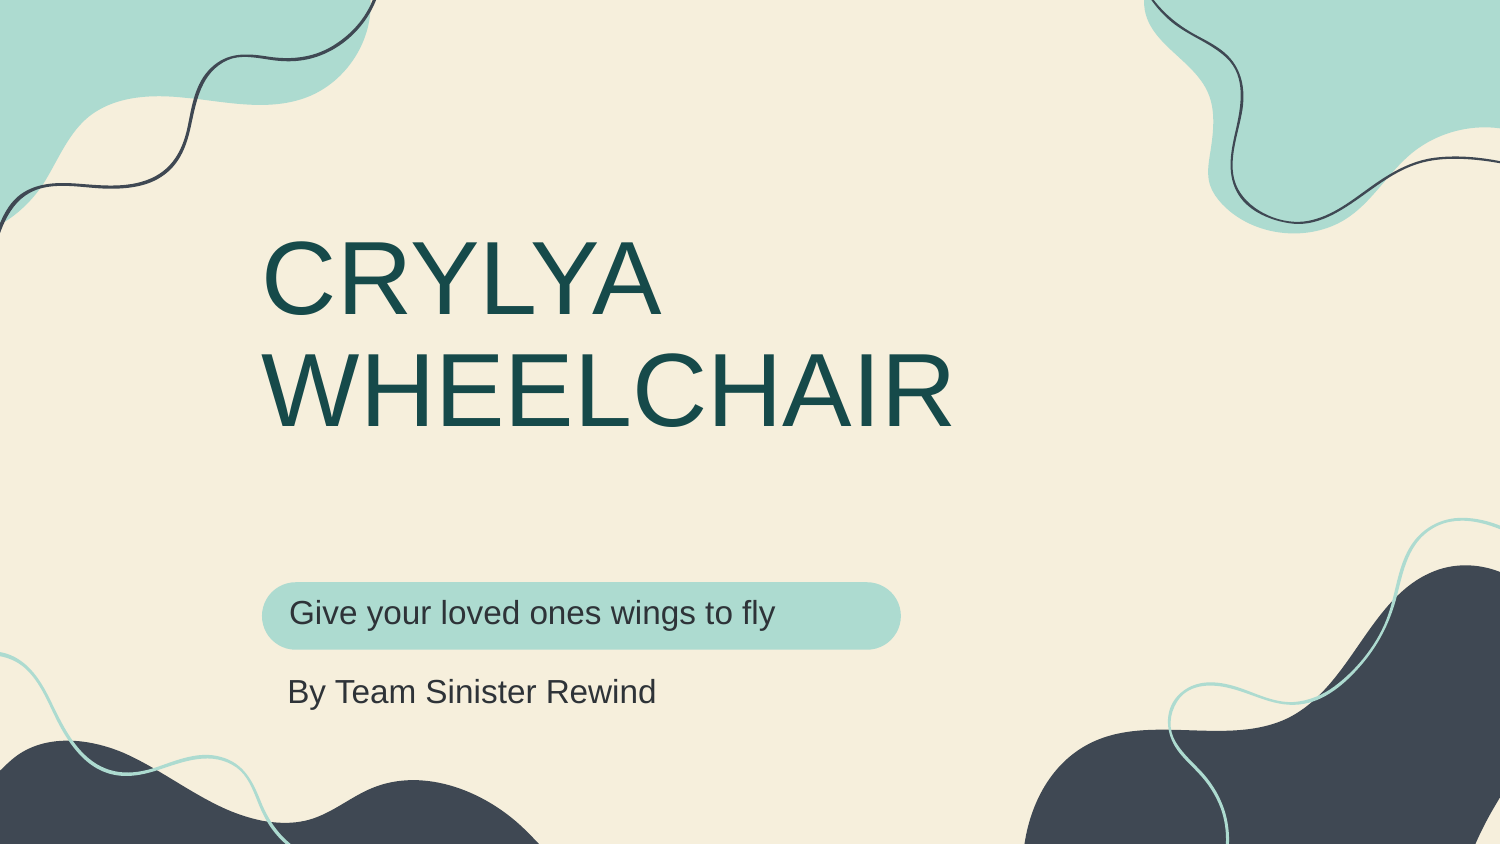

# CRYLYA WHEELCHAIR

Give your loved ones wings to fly
By Team Sinister Rewind